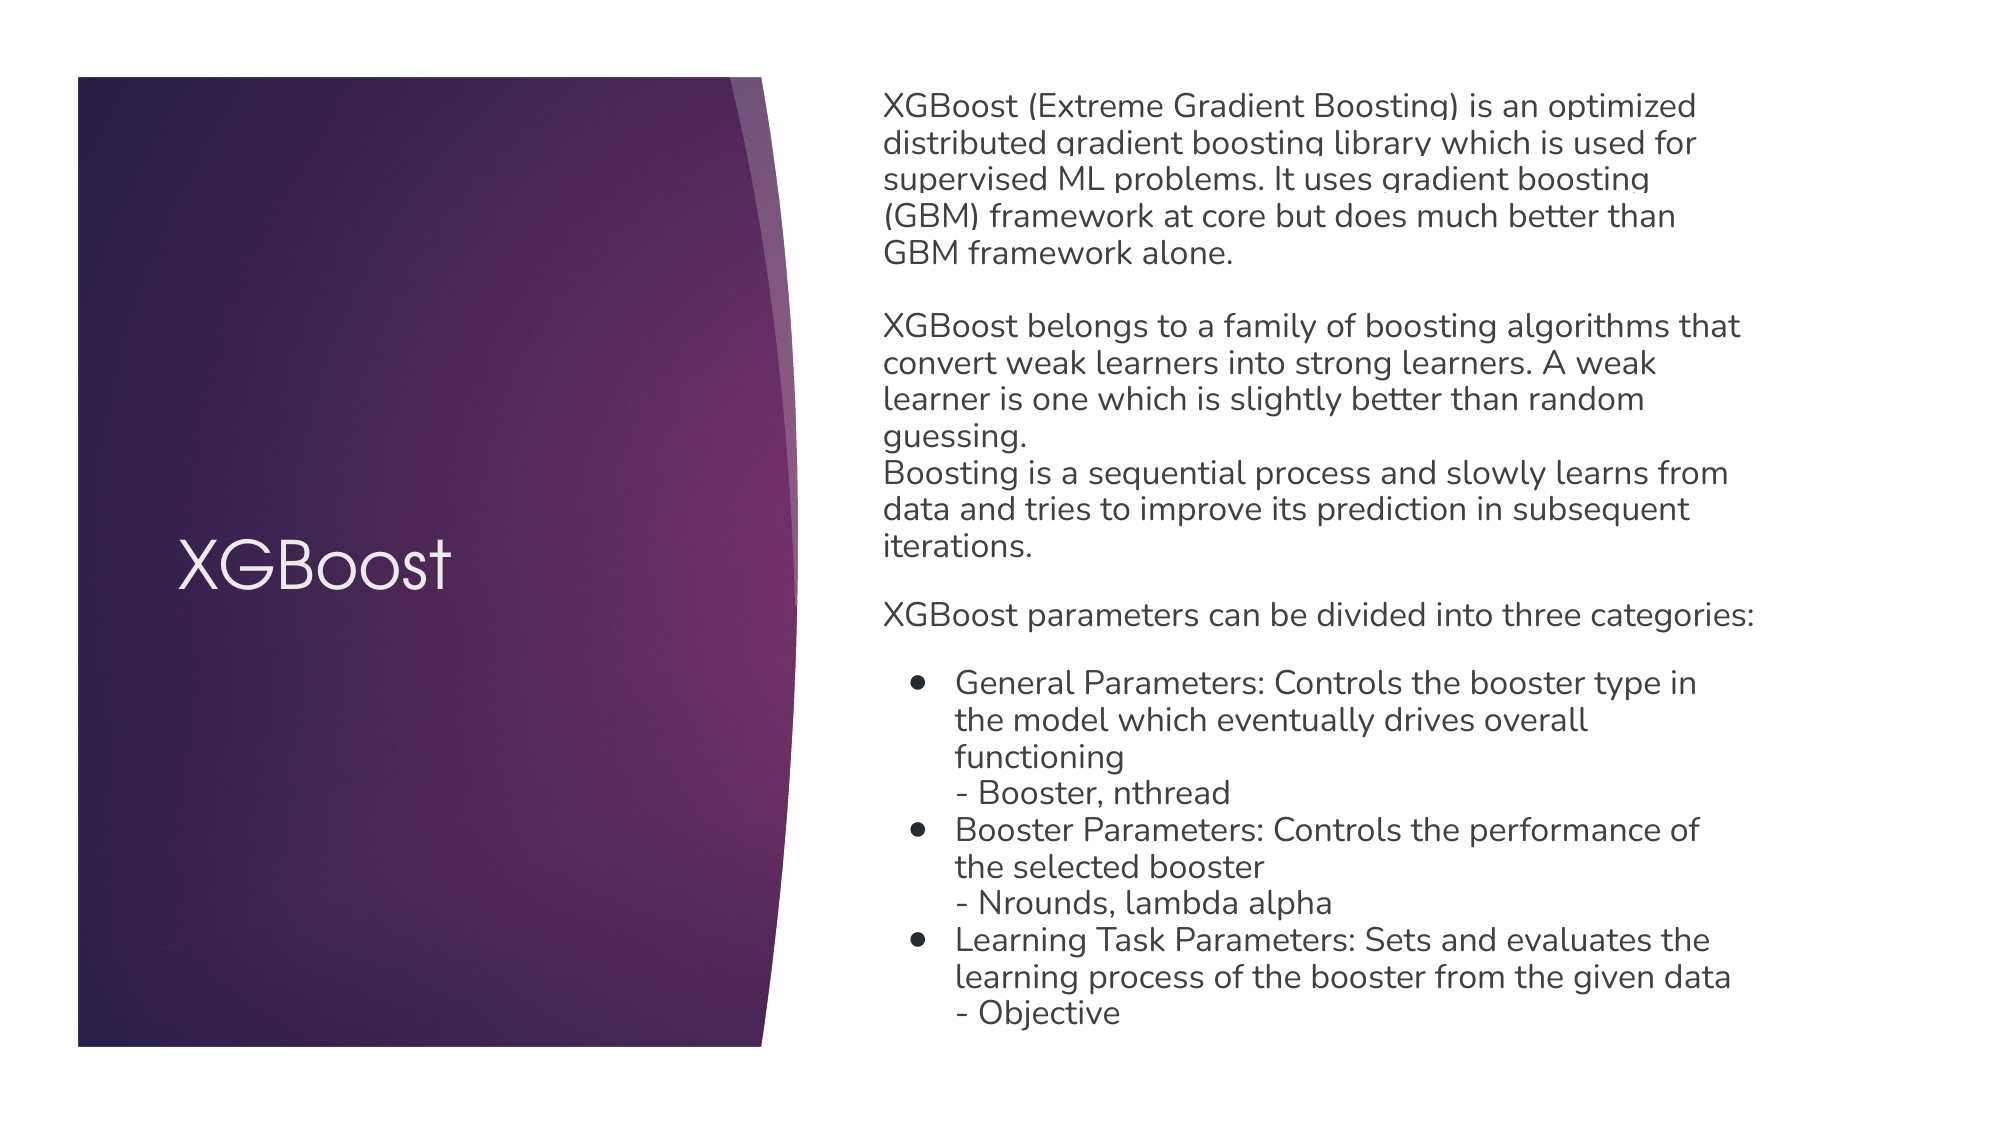

XGBoost (Extreme Gradient Boosting) is an optimized distributed gradient boosting library which is used for supervised ML problems. It uses gradient boosting (GBM) framework at core but does much better than GBM framework alone.
XGBoost belongs to a family of boosting algorithms that convert weak learners into strong learners. A weak learner is one which is slightly better than random guessing.
Boosting is a sequential process and slowly learns from data and tries to improve its prediction in subsequent iterations.
XGBoost parameters can be divided into three categories:
General Parameters: Controls the booster type in the model which eventually drives overall functioning
- Booster, nthread
Booster Parameters: Controls the performance of the selected booster
- Nrounds, lambda alpha
Learning Task Parameters: Sets and evaluates the learning process of the booster from the given data
- Objective
# XGBoost